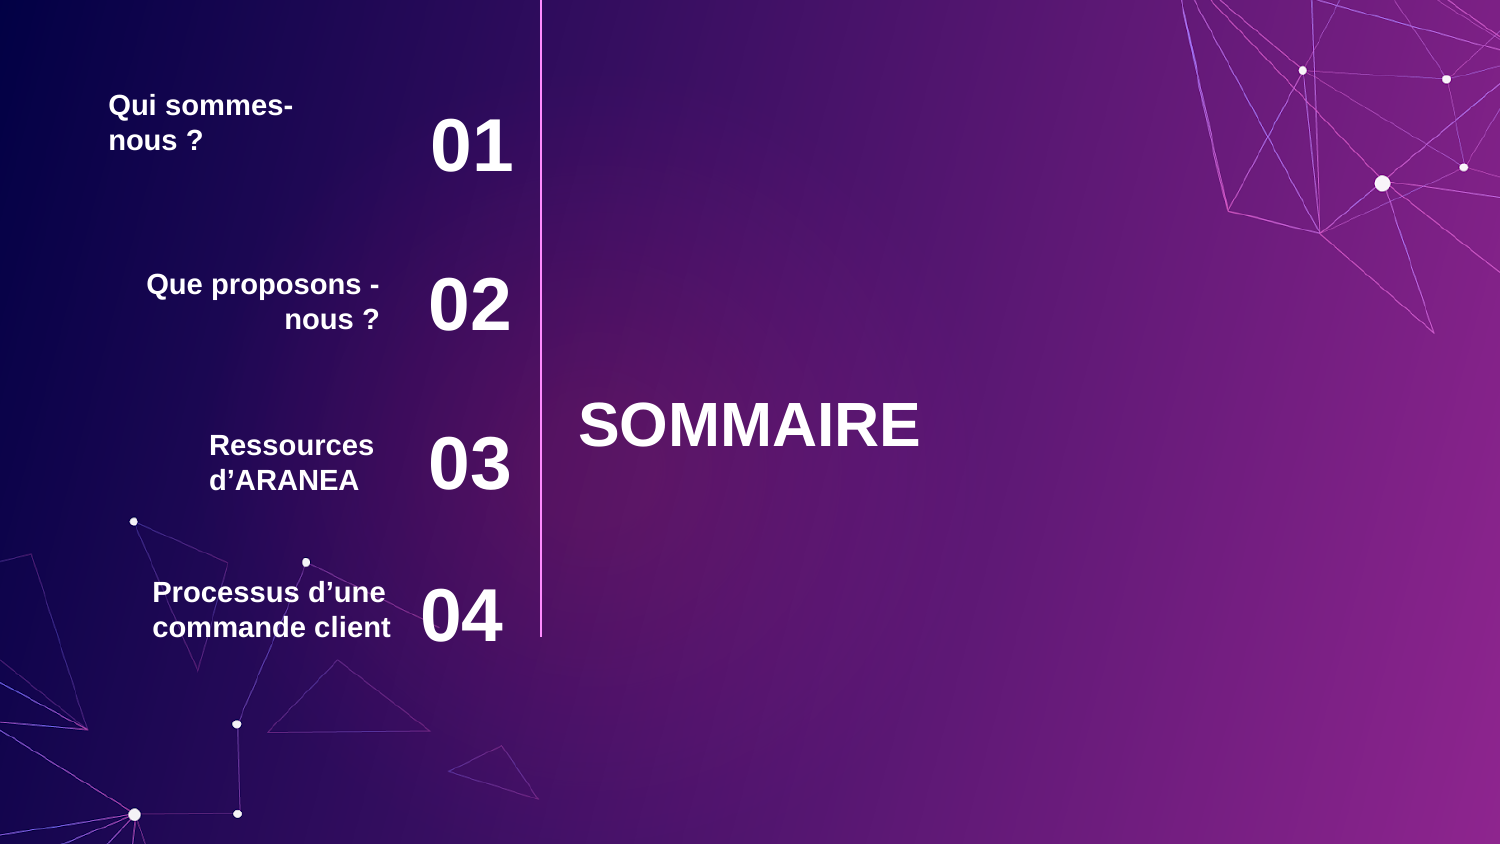

Qui sommes-nous ?
01
02
Que proposons -
nous ?
# SOMMAIRE
03
Ressources d’ARANEA
Processus d’une commande client
04